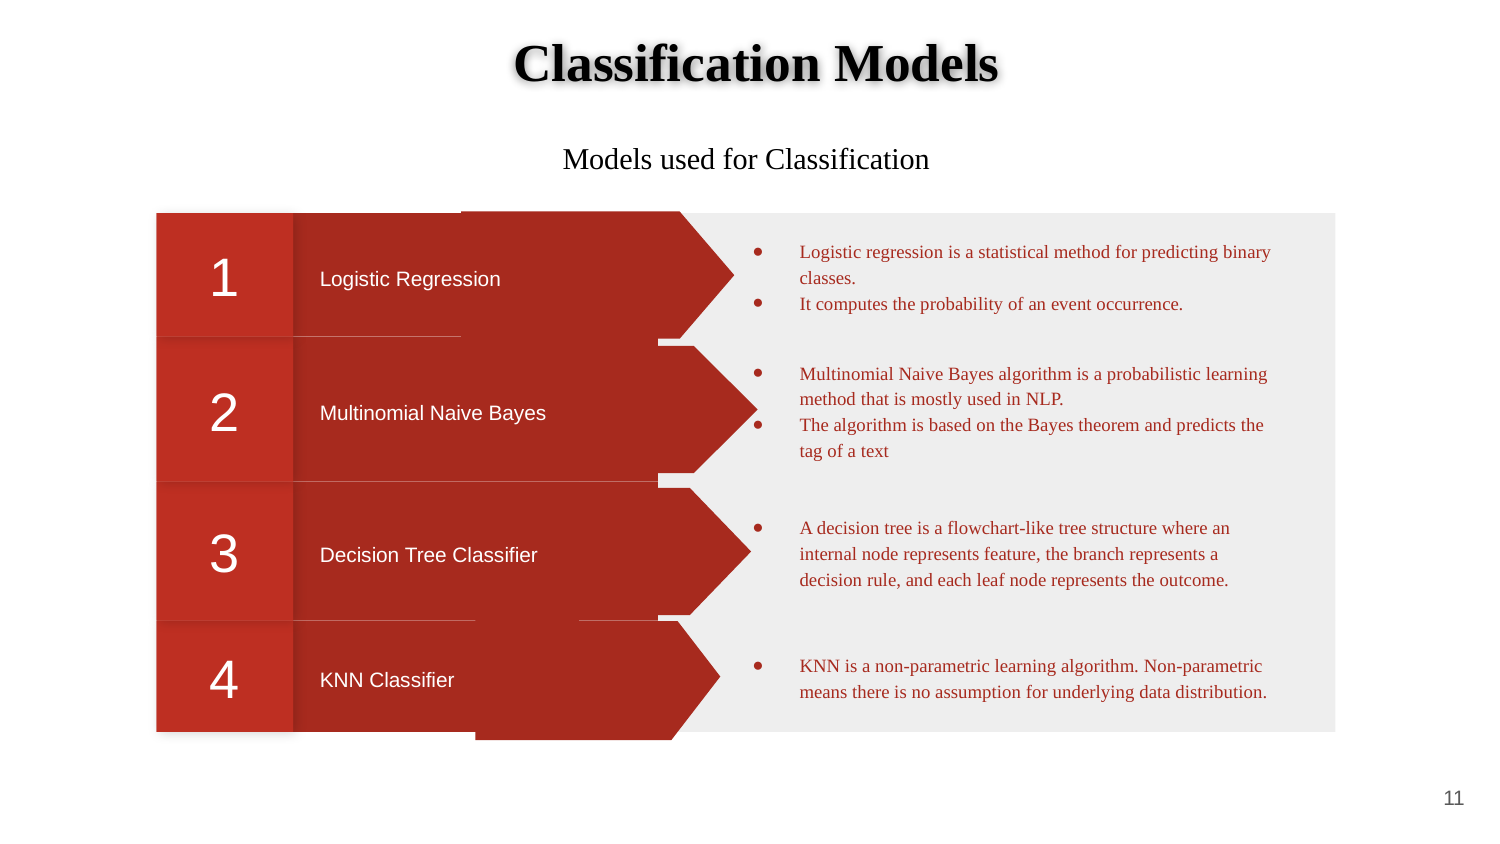

# Classification Models
Models used for Classification

1

Logistic regression is a statistical method for predicting binary classes.
It computes the probability of an event occurrence.
Logistic Regression

2

Multinomial Naive Bayes algorithm is a probabilistic learning method that is mostly used in NLP.
The algorithm is based on the Bayes theorem and predicts the tag of a text
Multinomial Naive Bayes

3

A decision tree is a flowchart-like tree structure where an internal node represents feature, the branch represents a decision rule, and each leaf node represents the outcome.
Decision Tree Classifier

4

KNN is a non-parametric learning algorithm. Non-parametric means there is no assumption for underlying data distribution.
KNN Classifier
11